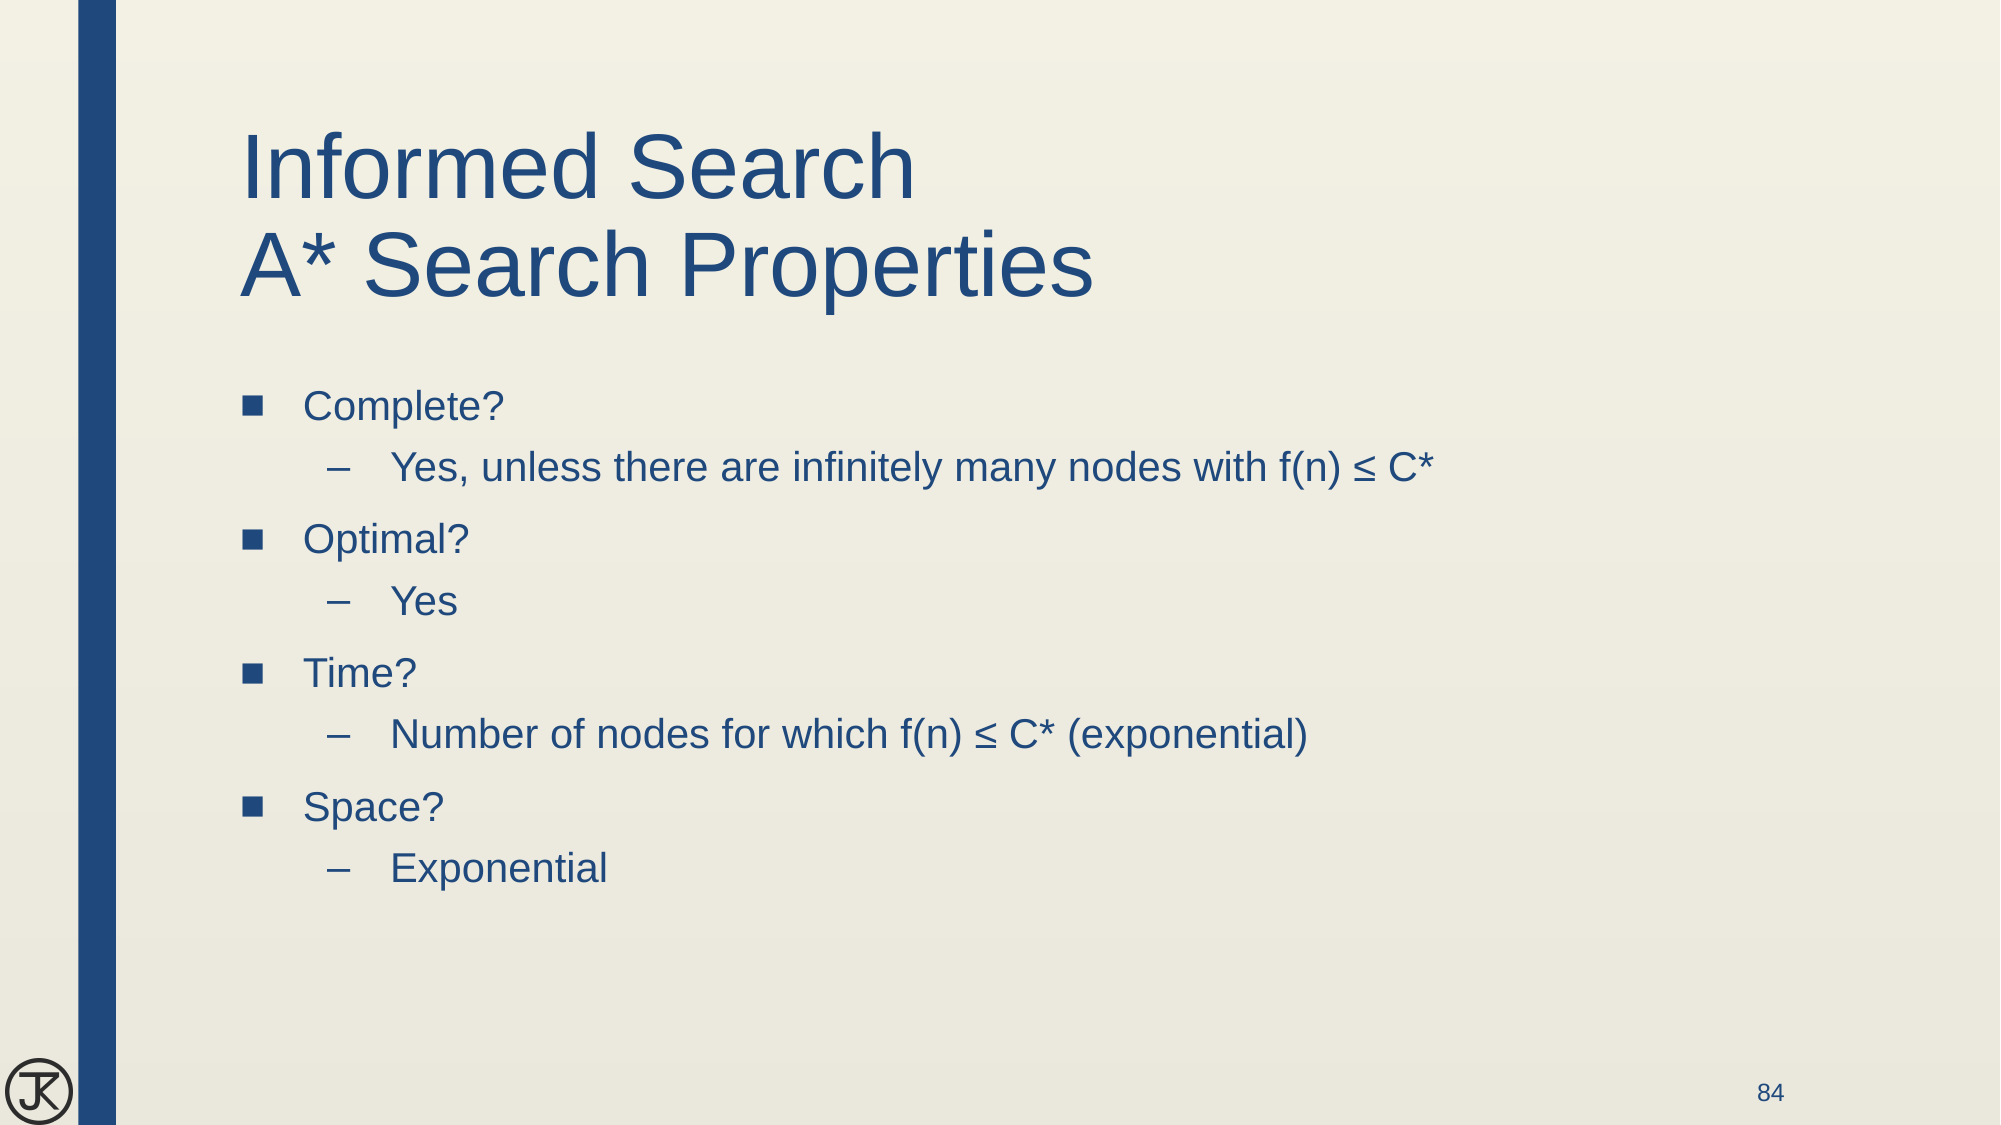

# Informed Search A* Search Properties
Complete?
Yes, unless there are infinitely many nodes with f(n) ≤ C*
Optimal?
Yes
Time?
Number of nodes for which f(n) ≤ C* (exponential)
Space?
Exponential

84